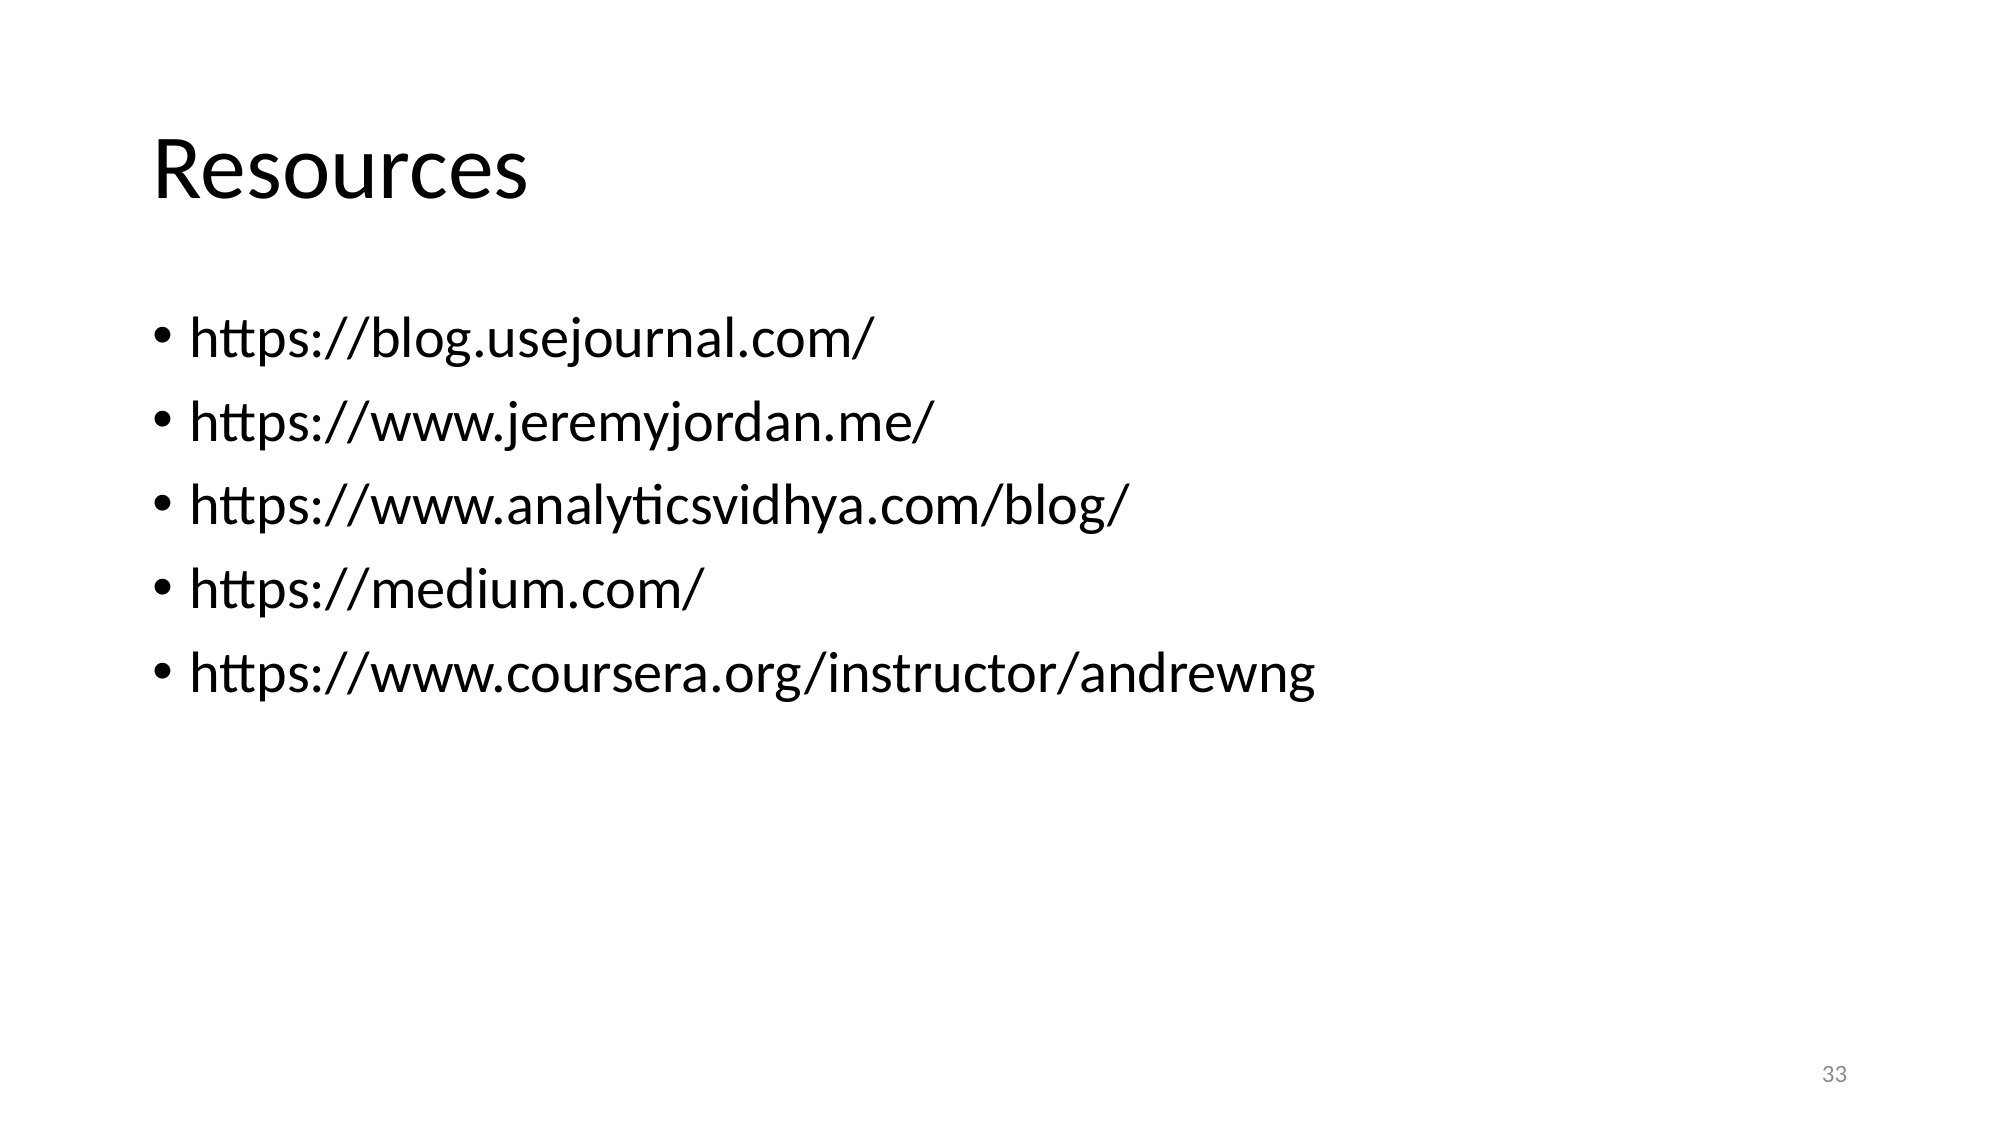

# Resources
https://blog.usejournal.com/
https://www.jeremyjordan.me/
https://www.analyticsvidhya.com/blog/
https://medium.com/
https://www.coursera.org/instructor/andrewng
33